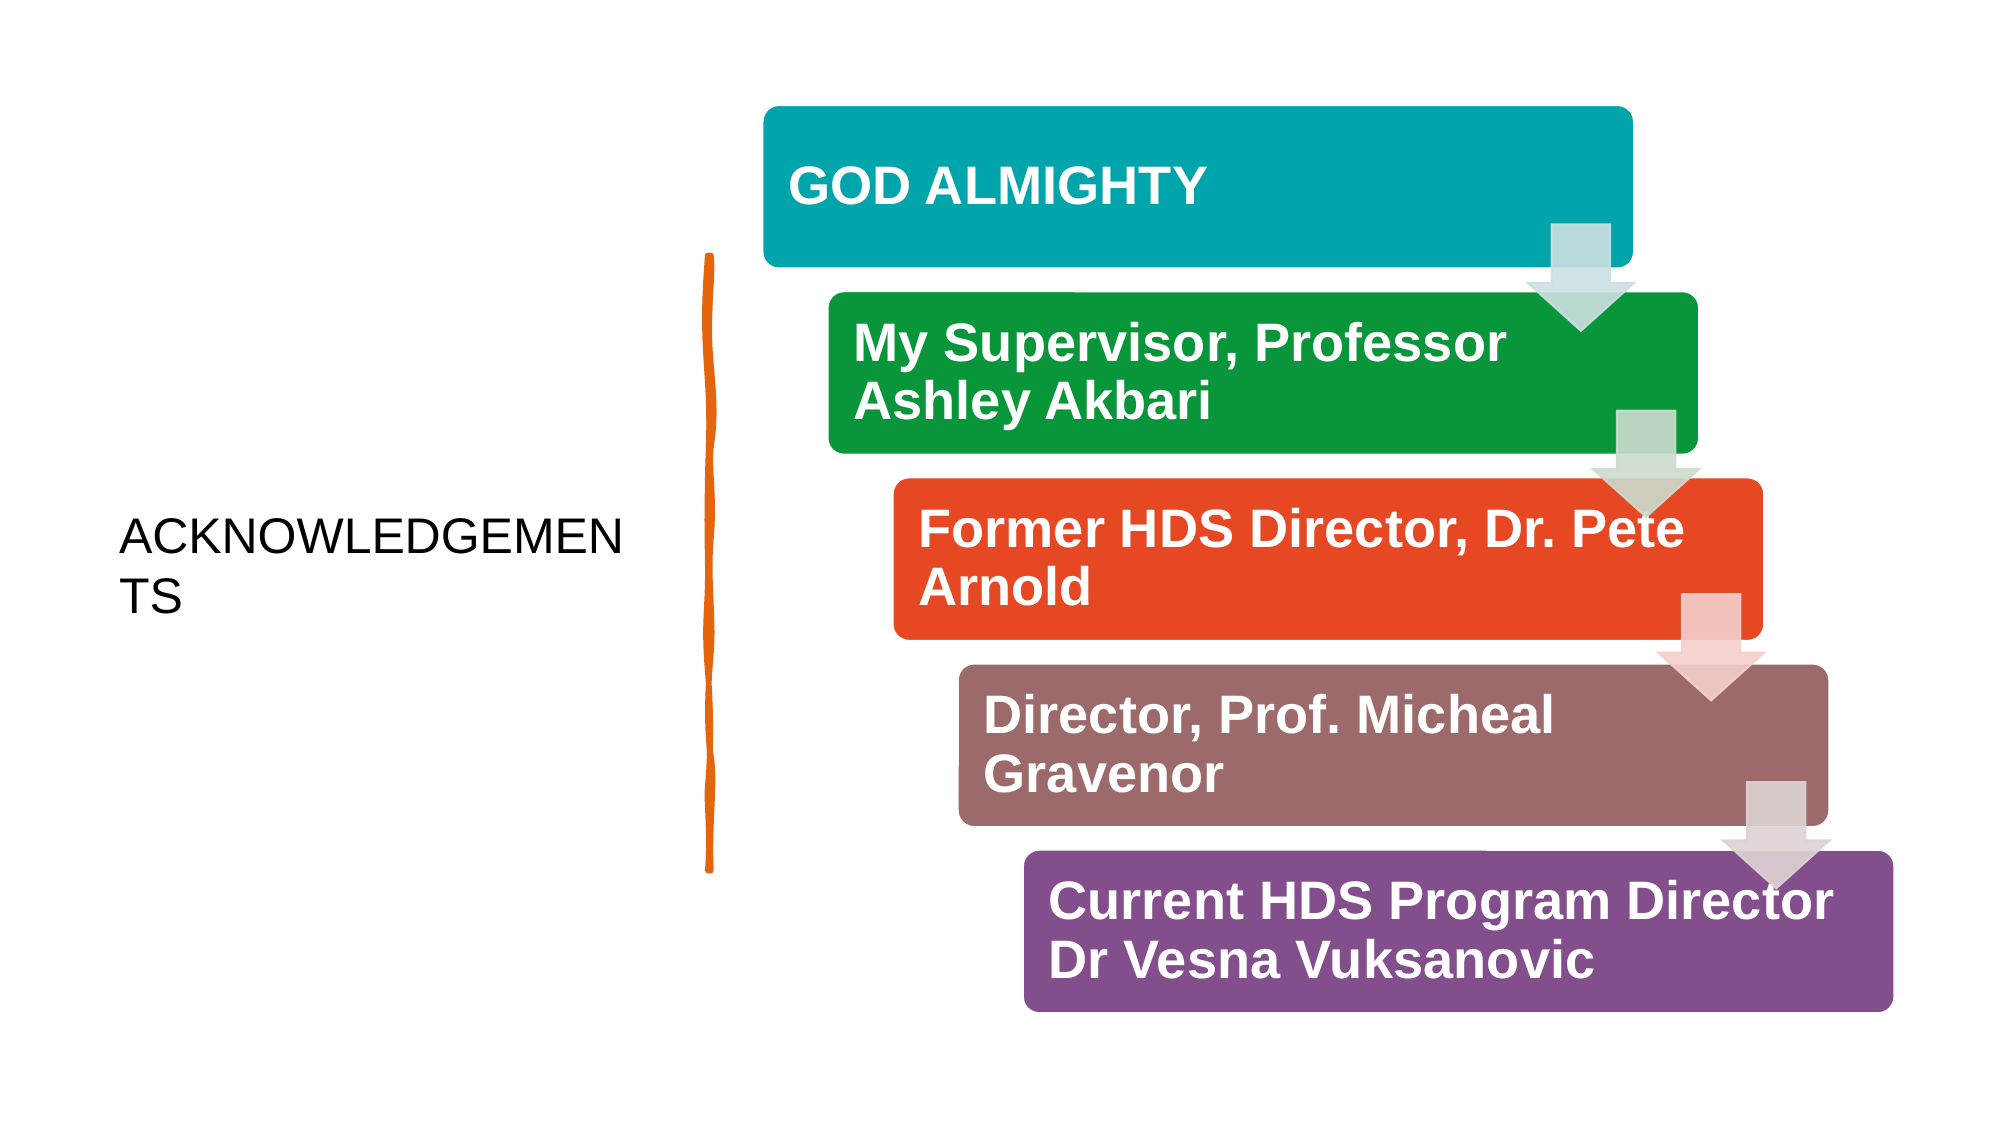

GOD ALMIGHTY
My Supervisor, Professor Ashley Akbari
Former HDS Director, Dr. Pete Arnold
Director, Prof. Micheal Gravenor
Current HDS Program Director Dr Vesna Vuksanovic

# ACKNOWLEDGEMENTS